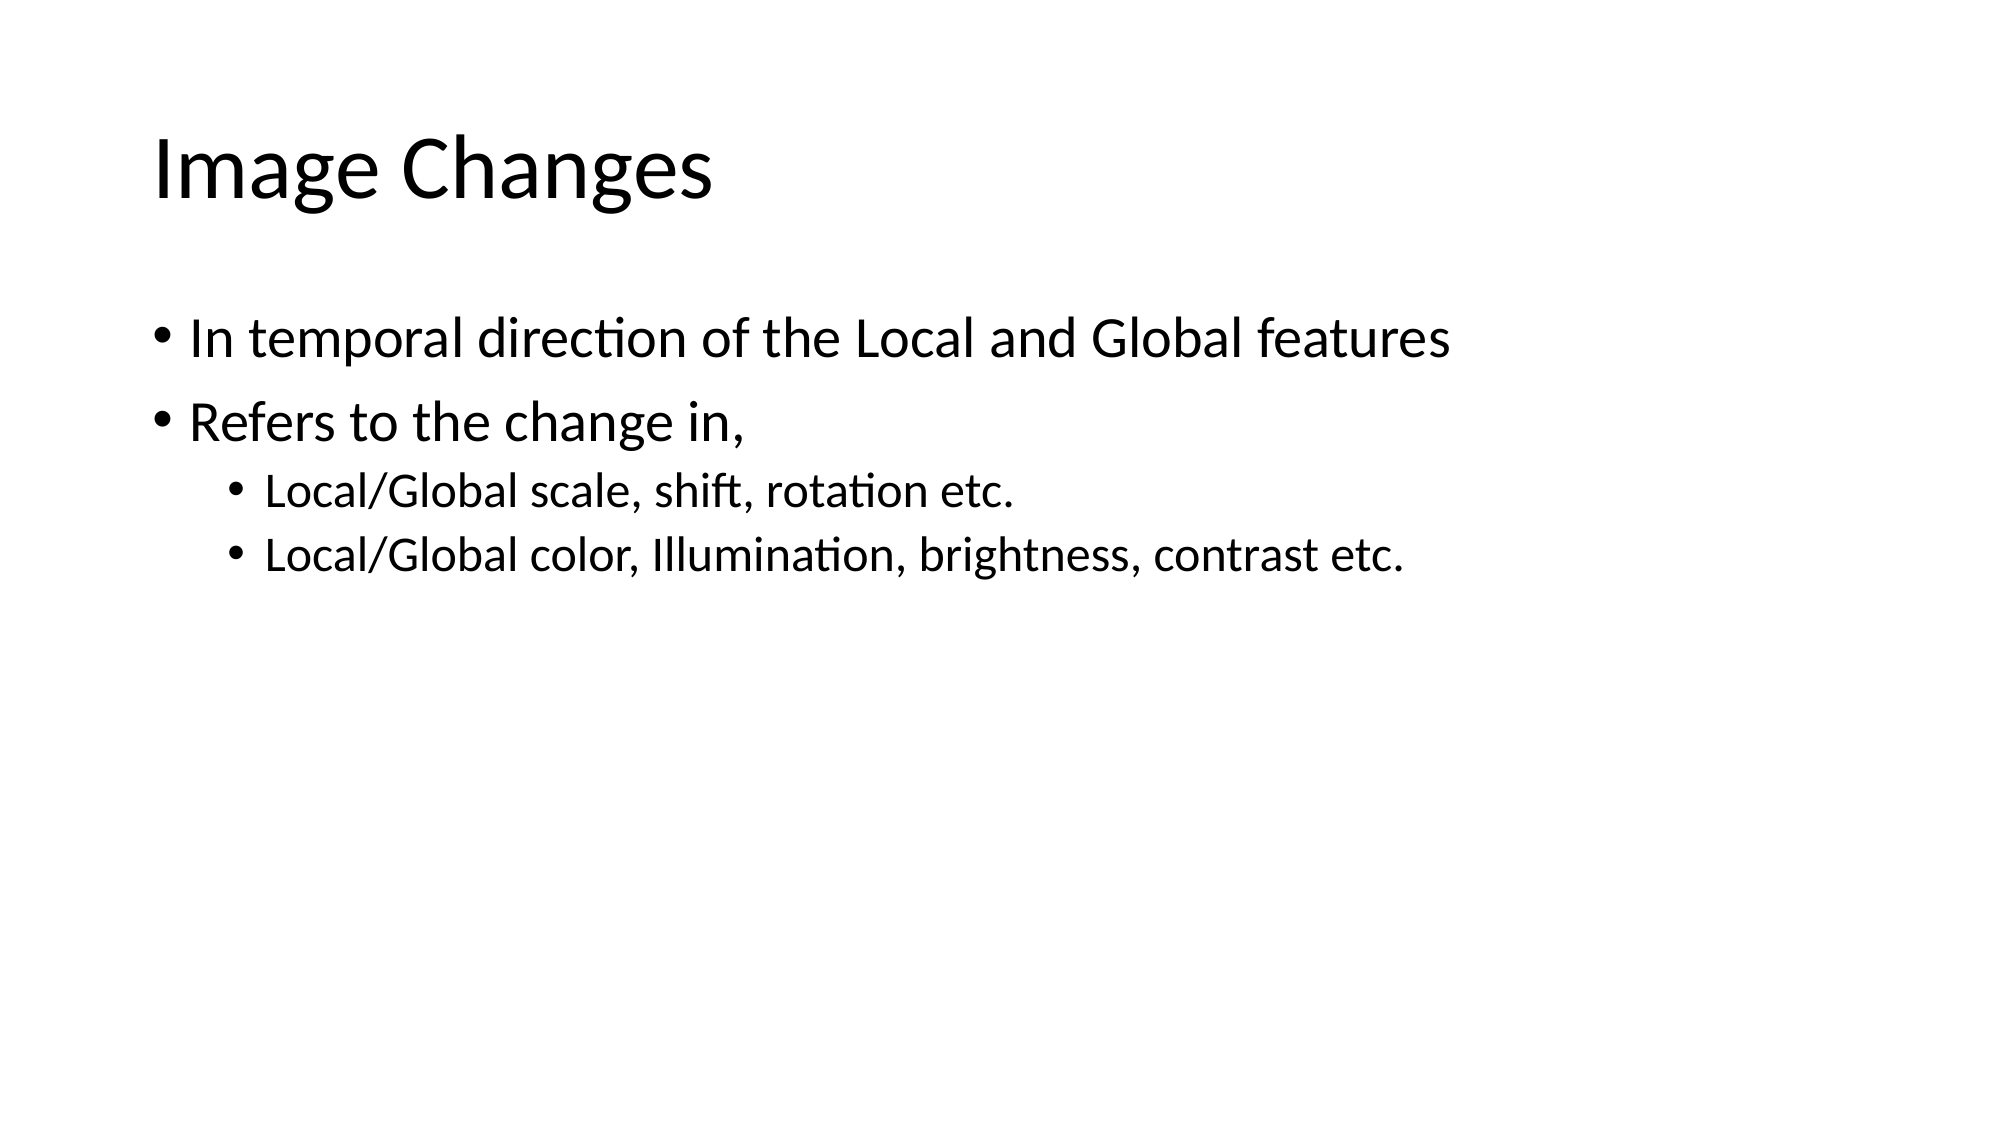

# Image Changes
In temporal direction of the Local and Global features
Refers to the change in,
Local/Global scale, shift, rotation etc.
Local/Global color, Illumination, brightness, contrast etc.